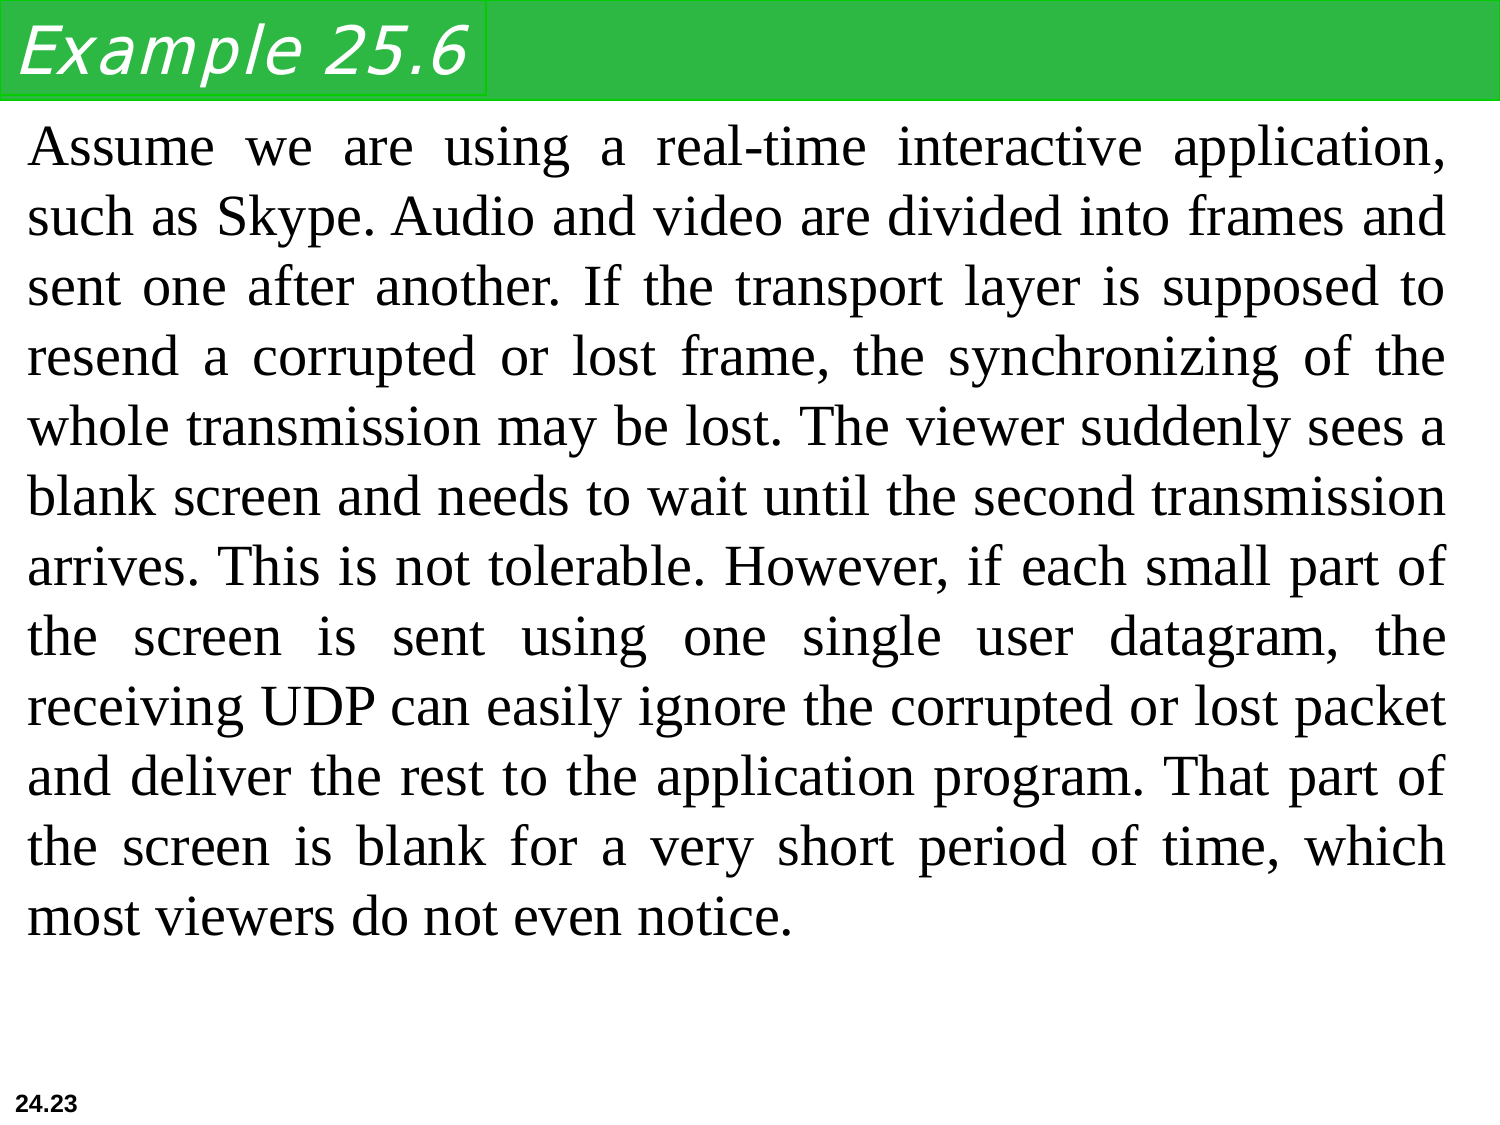

Example 25.6
Assume we are using a real-time interactive application, such as Skype. Audio and video are divided into frames and sent one after another. If the transport layer is supposed to resend a corrupted or lost frame, the synchronizing of the whole transmission may be lost. The viewer suddenly sees a blank screen and needs to wait until the second transmission arrives. This is not tolerable. However, if each small part of the screen is sent using one single user datagram, the receiving UDP can easily ignore the corrupted or lost packet and deliver the rest to the application program. That part of the screen is blank for a very short period of time, which most viewers do not even notice.
24.23